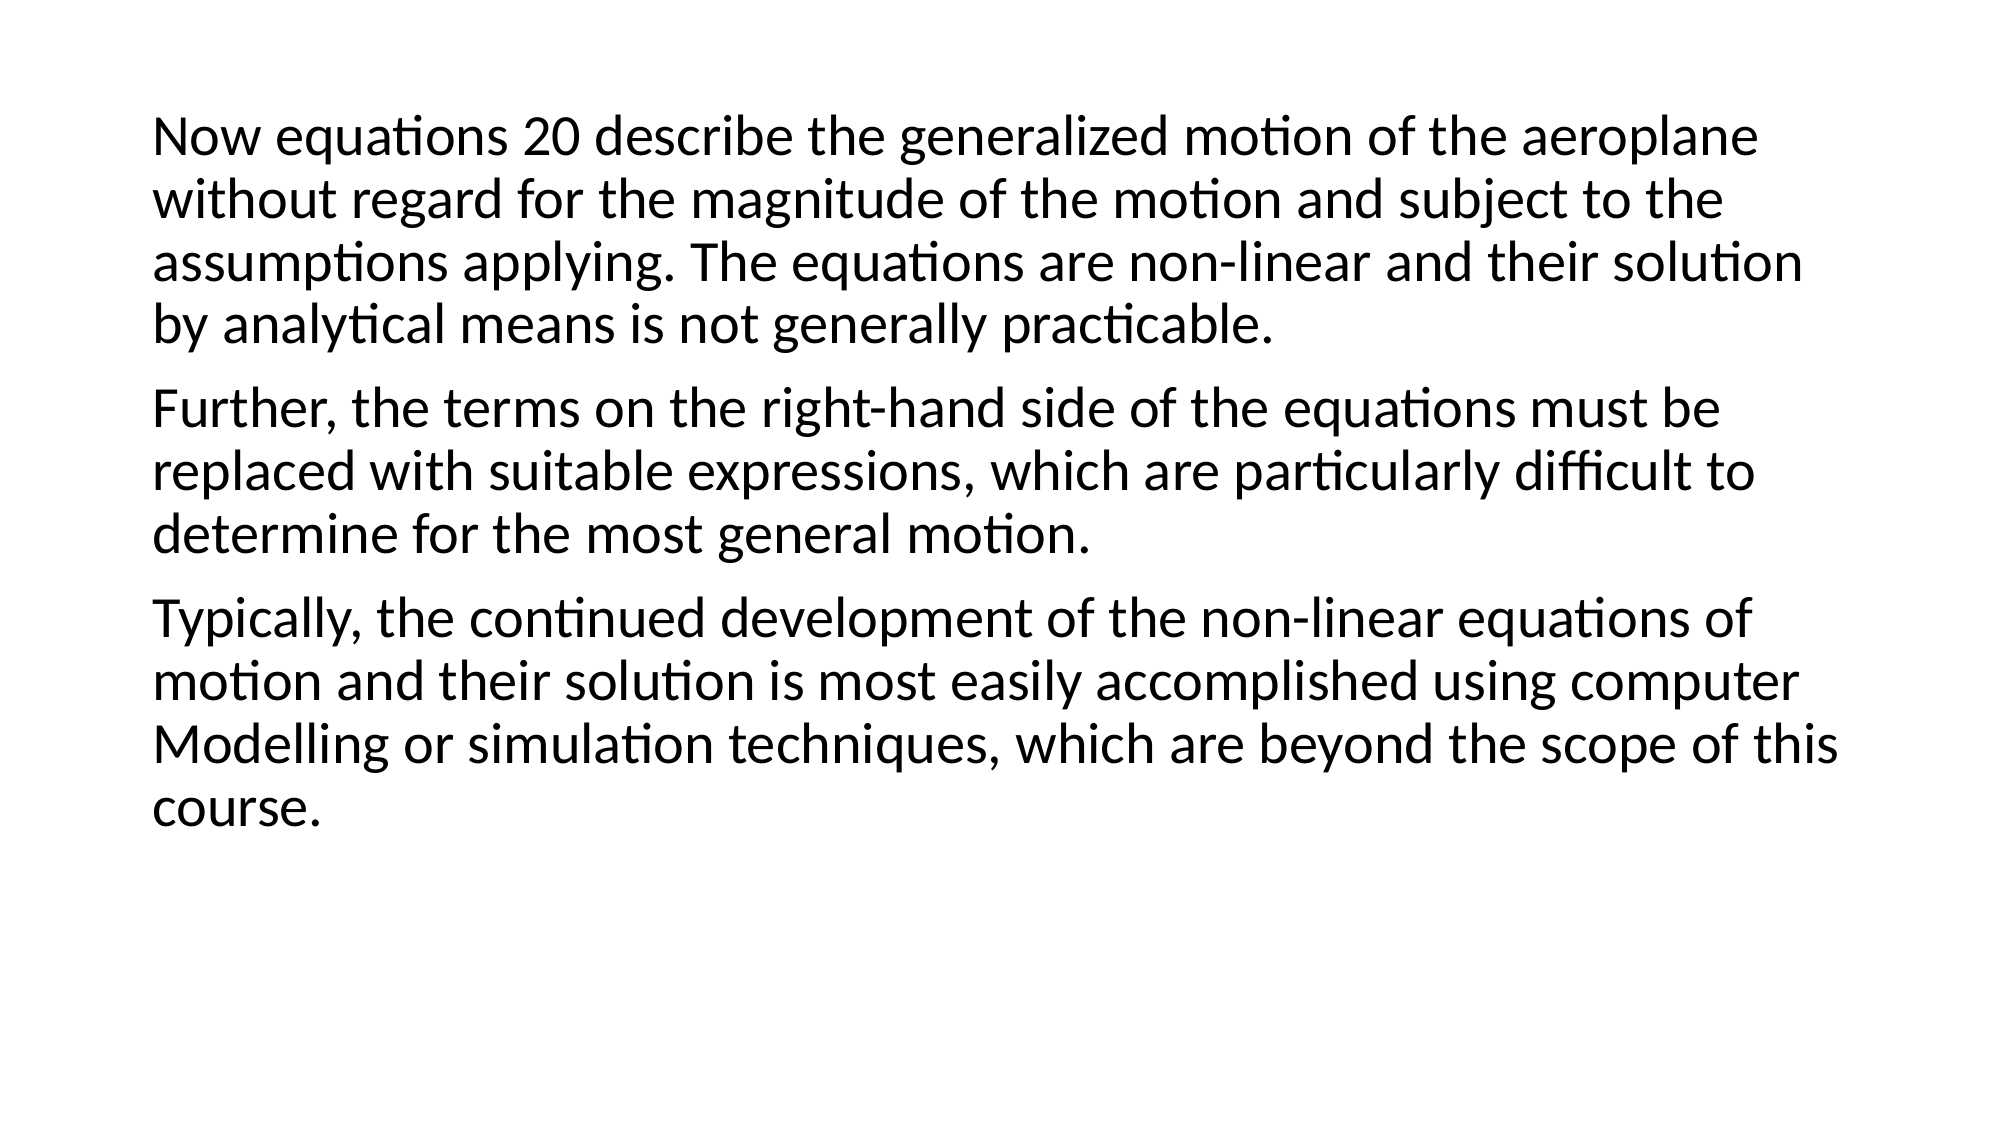

Now equations 20 describe the generalized motion of the aeroplane without regard for the magnitude of the motion and subject to the assumptions applying. The equations are non-linear and their solution by analytical means is not generally practicable.
Further, the terms on the right-hand side of the equations must be replaced with suitable expressions, which are particularly difficult to determine for the most general motion.
Typically, the continued development of the non-linear equations of motion and their solution is most easily accomplished using computer Modelling or simulation techniques, which are beyond the scope of this course.